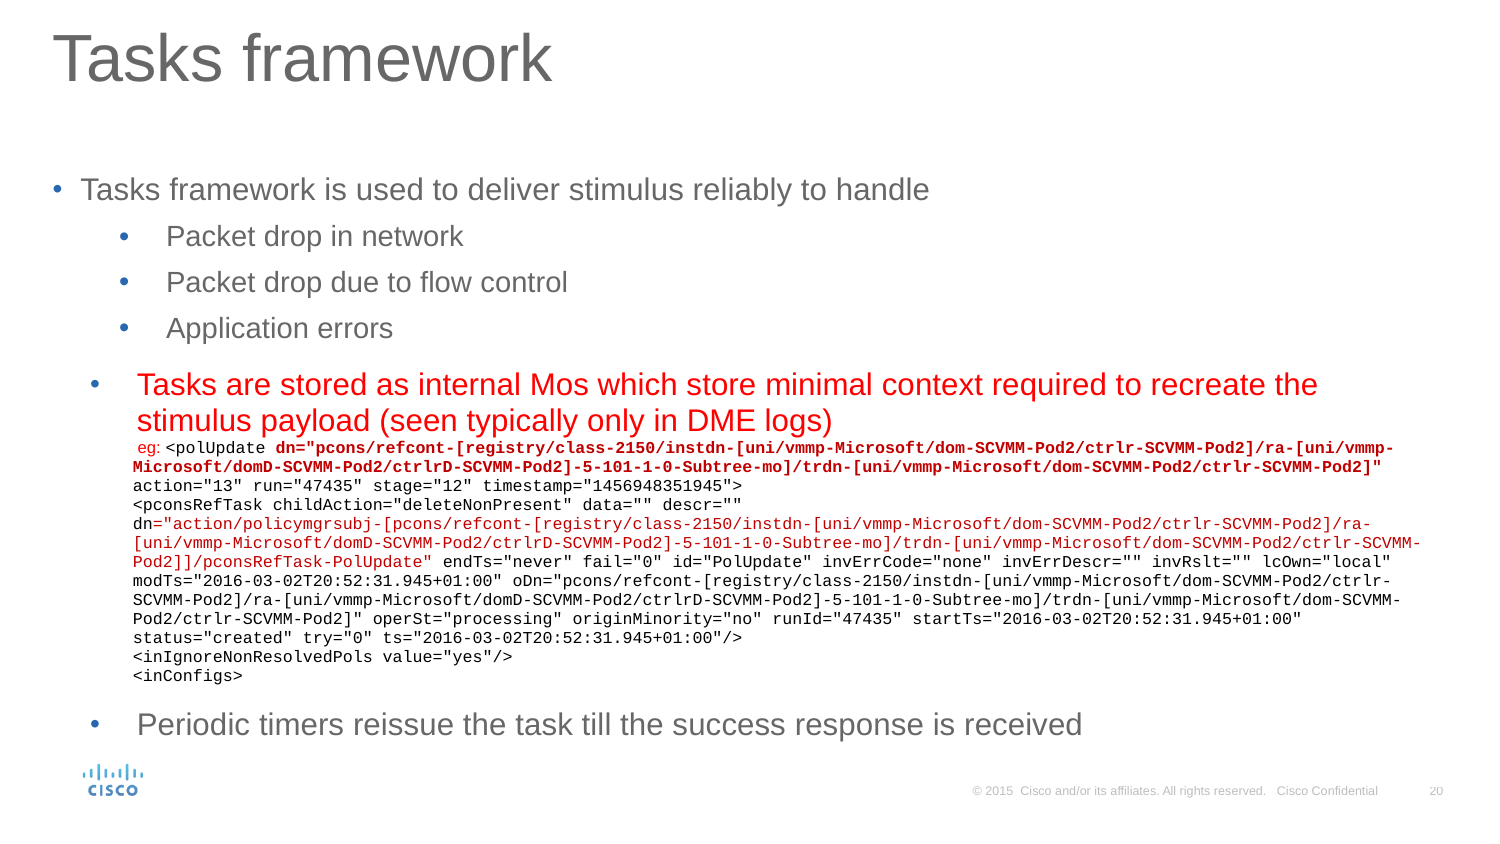

# Tasks framework
Tasks framework is used to deliver stimulus reliably to handle
Packet drop in network
Packet drop due to flow control
Application errors
Tasks are stored as internal Mos which store minimal context required to recreate the stimulus payload (seen typically only in DME logs)
 eg: <polUpdate dn="pcons/refcont-[registry/class-2150/instdn-[uni/vmmp-Microsoft/dom-SCVMM-Pod2/ctrlr-SCVMM-Pod2]/ra-[uni/vmmp-Microsoft/domD-SCVMM-Pod2/ctrlrD-SCVMM-Pod2]-5-101-1-0-Subtree-mo]/trdn-[uni/vmmp-Microsoft/dom-SCVMM-Pod2/ctrlr-SCVMM-Pod2]" action="13" run="47435" stage="12" timestamp="1456948351945">
<pconsRefTask childAction="deleteNonPresent" data="" descr="" dn="action/policymgrsubj-[pcons/refcont-[registry/class-2150/instdn-[uni/vmmp-Microsoft/dom-SCVMM-Pod2/ctrlr-SCVMM-Pod2]/ra-[uni/vmmp-Microsoft/domD-SCVMM-Pod2/ctrlrD-SCVMM-Pod2]-5-101-1-0-Subtree-mo]/trdn-[uni/vmmp-Microsoft/dom-SCVMM-Pod2/ctrlr-SCVMM-Pod2]]/pconsRefTask-PolUpdate" endTs="never" fail="0" id="PolUpdate" invErrCode="none" invErrDescr="" invRslt="" lcOwn="local" modTs="2016-03-02T20:52:31.945+01:00" oDn="pcons/refcont-[registry/class-2150/instdn-[uni/vmmp-Microsoft/dom-SCVMM-Pod2/ctrlr-SCVMM-Pod2]/ra-[uni/vmmp-Microsoft/domD-SCVMM-Pod2/ctrlrD-SCVMM-Pod2]-5-101-1-0-Subtree-mo]/trdn-[uni/vmmp-Microsoft/dom-SCVMM-Pod2/ctrlr-SCVMM-Pod2]" operSt="processing" originMinority="no" runId="47435" startTs="2016-03-02T20:52:31.945+01:00" status="created" try="0" ts="2016-03-02T20:52:31.945+01:00"/>
<inIgnoreNonResolvedPols value="yes"/>
<inConfigs>
Periodic timers reissue the task till the success response is received